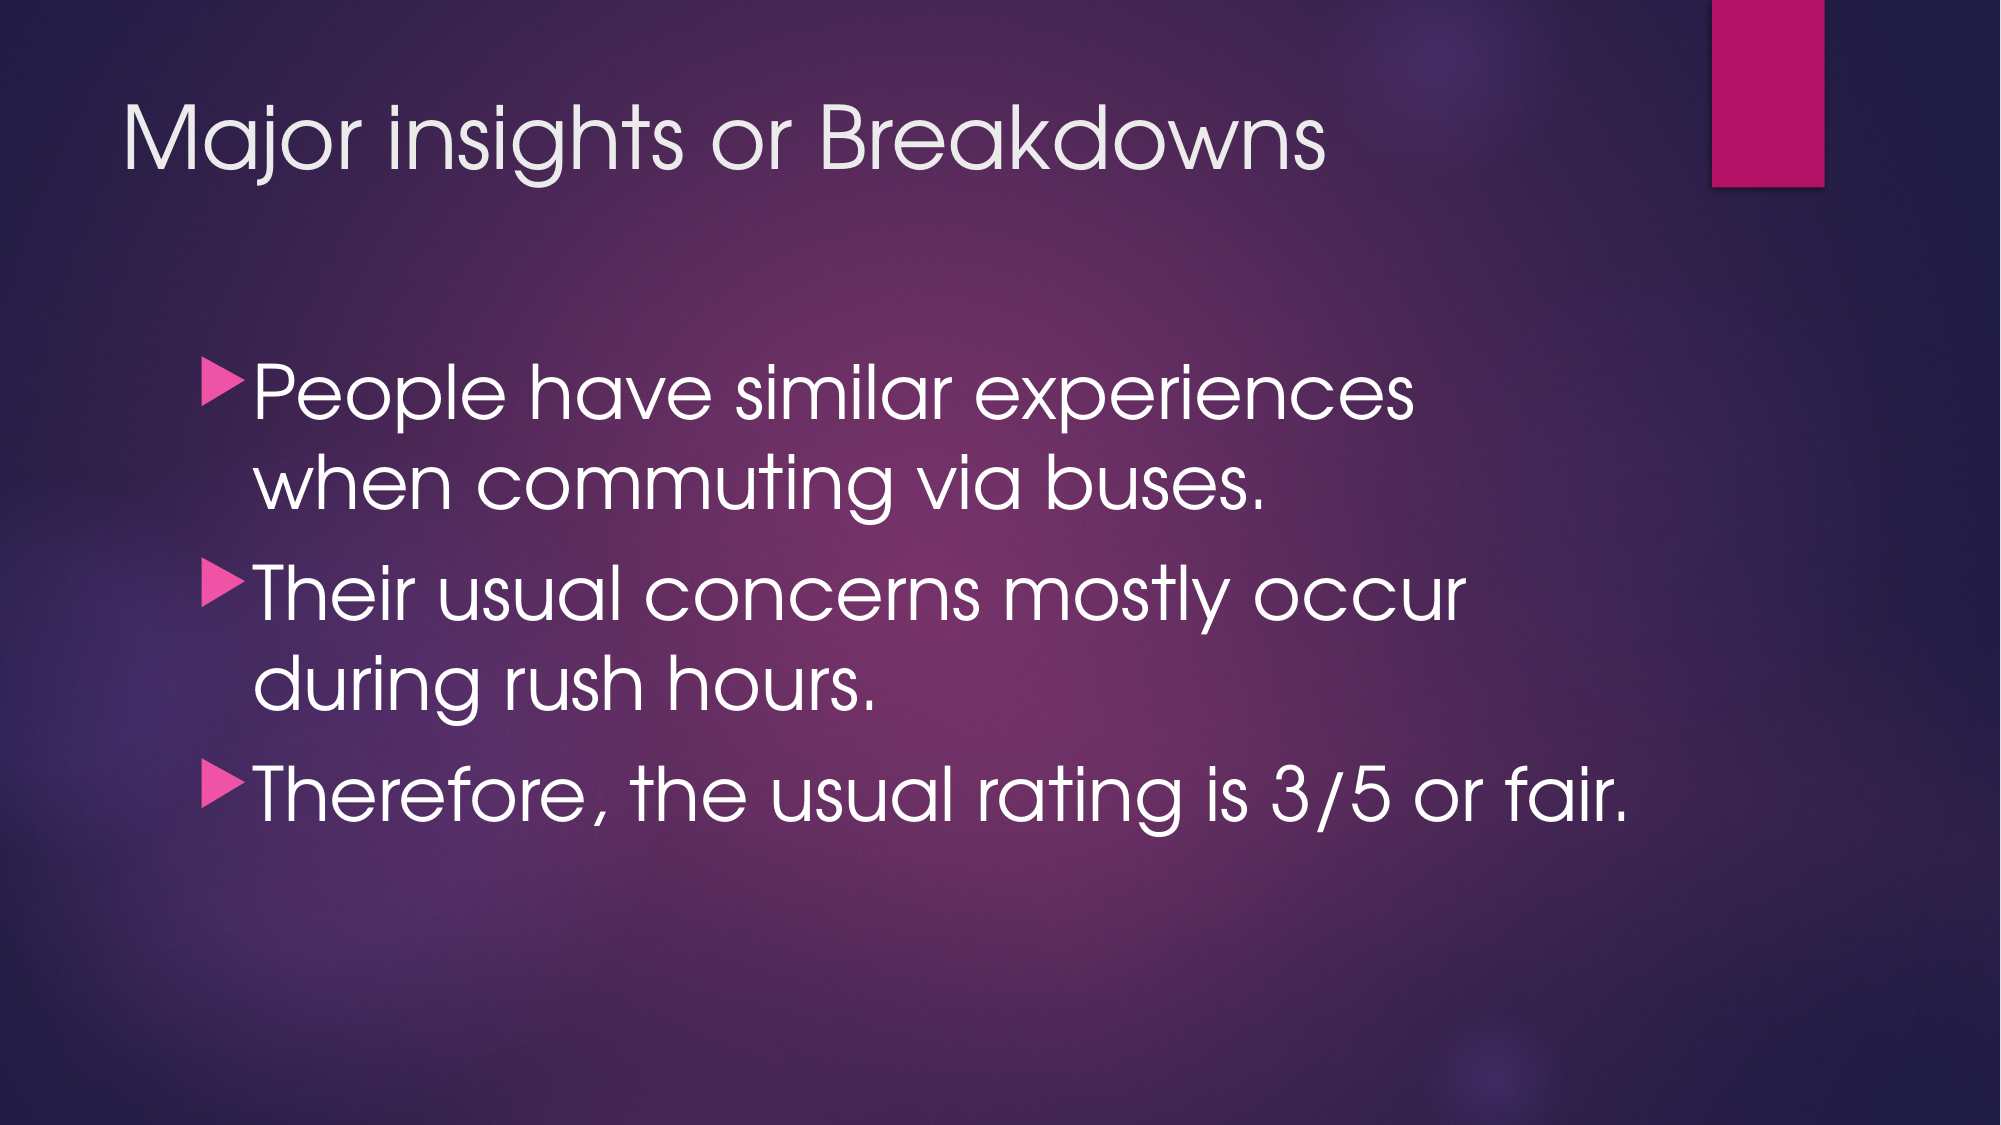

# Major insights or Breakdowns
People have similar experiences when commuting via buses.
Their usual concerns mostly occur during rush hours.
Therefore, the usual rating is 3/5 or fair.